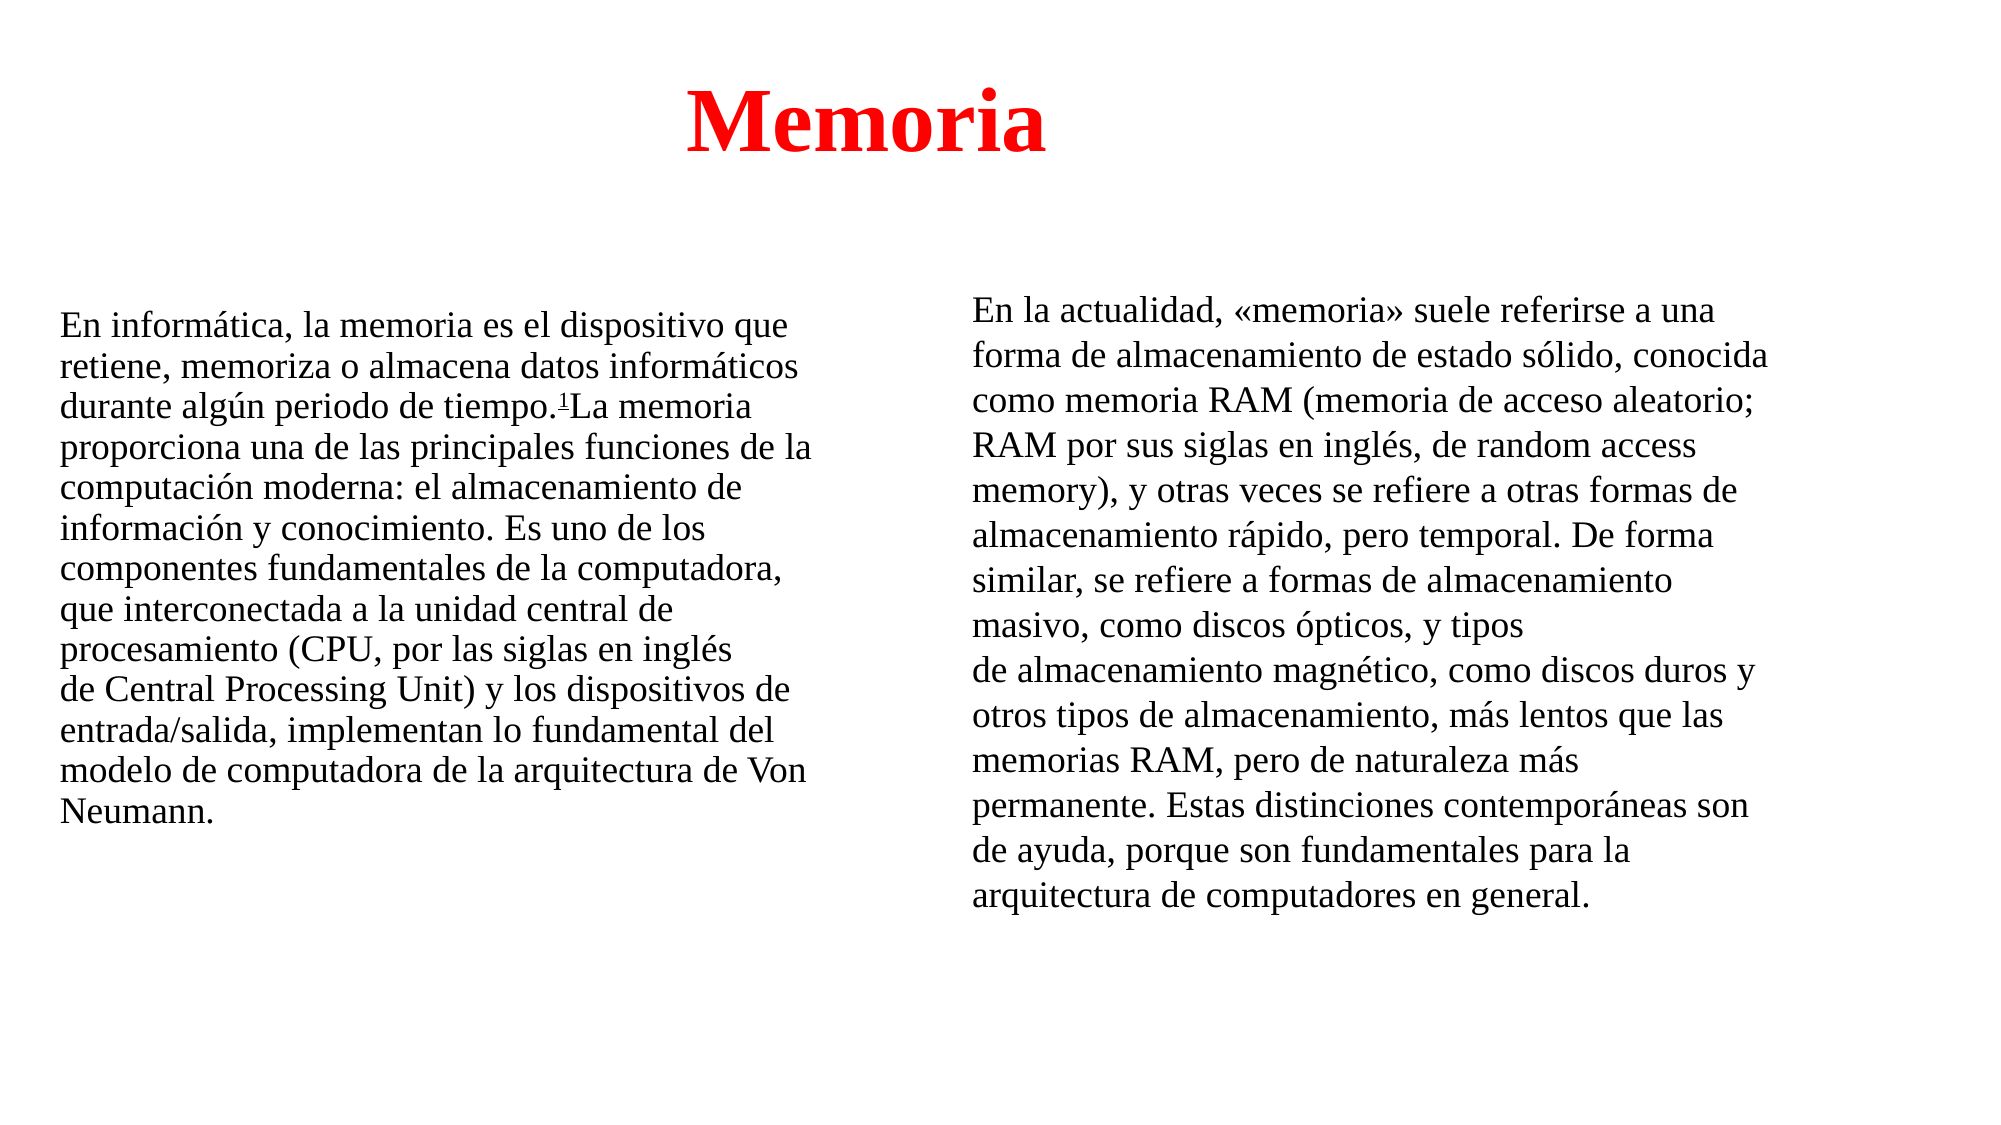

# Memoria
En la actualidad, «memoria» suele referirse a una forma de almacenamiento de estado sólido, conocida como memoria RAM (memoria de acceso aleatorio; RAM por sus siglas en inglés, de random access memory), y otras veces se refiere a otras formas de almacenamiento rápido, pero temporal. De forma similar, se refiere a formas de almacenamiento masivo, como discos ópticos, y tipos de almacenamiento magnético, como discos duros y otros tipos de almacenamiento, más lentos que las memorias RAM, pero de naturaleza más permanente. Estas distinciones contemporáneas son de ayuda, porque son fundamentales para la arquitectura de computadores en general.

En informática, la memoria es el dispositivo que retiene, memoriza o almacena datos informáticos durante algún periodo de tiempo.1​La memoria proporciona una de las principales funciones de la computación moderna: el almacenamiento de información y conocimiento. Es uno de los componentes fundamentales de la computadora, que interconectada a la unidad central de procesamiento (CPU, por las siglas en inglés de Central Processing Unit) y los dispositivos de entrada/salida, implementan lo fundamental del modelo de computadora de la arquitectura de Von Neumann.